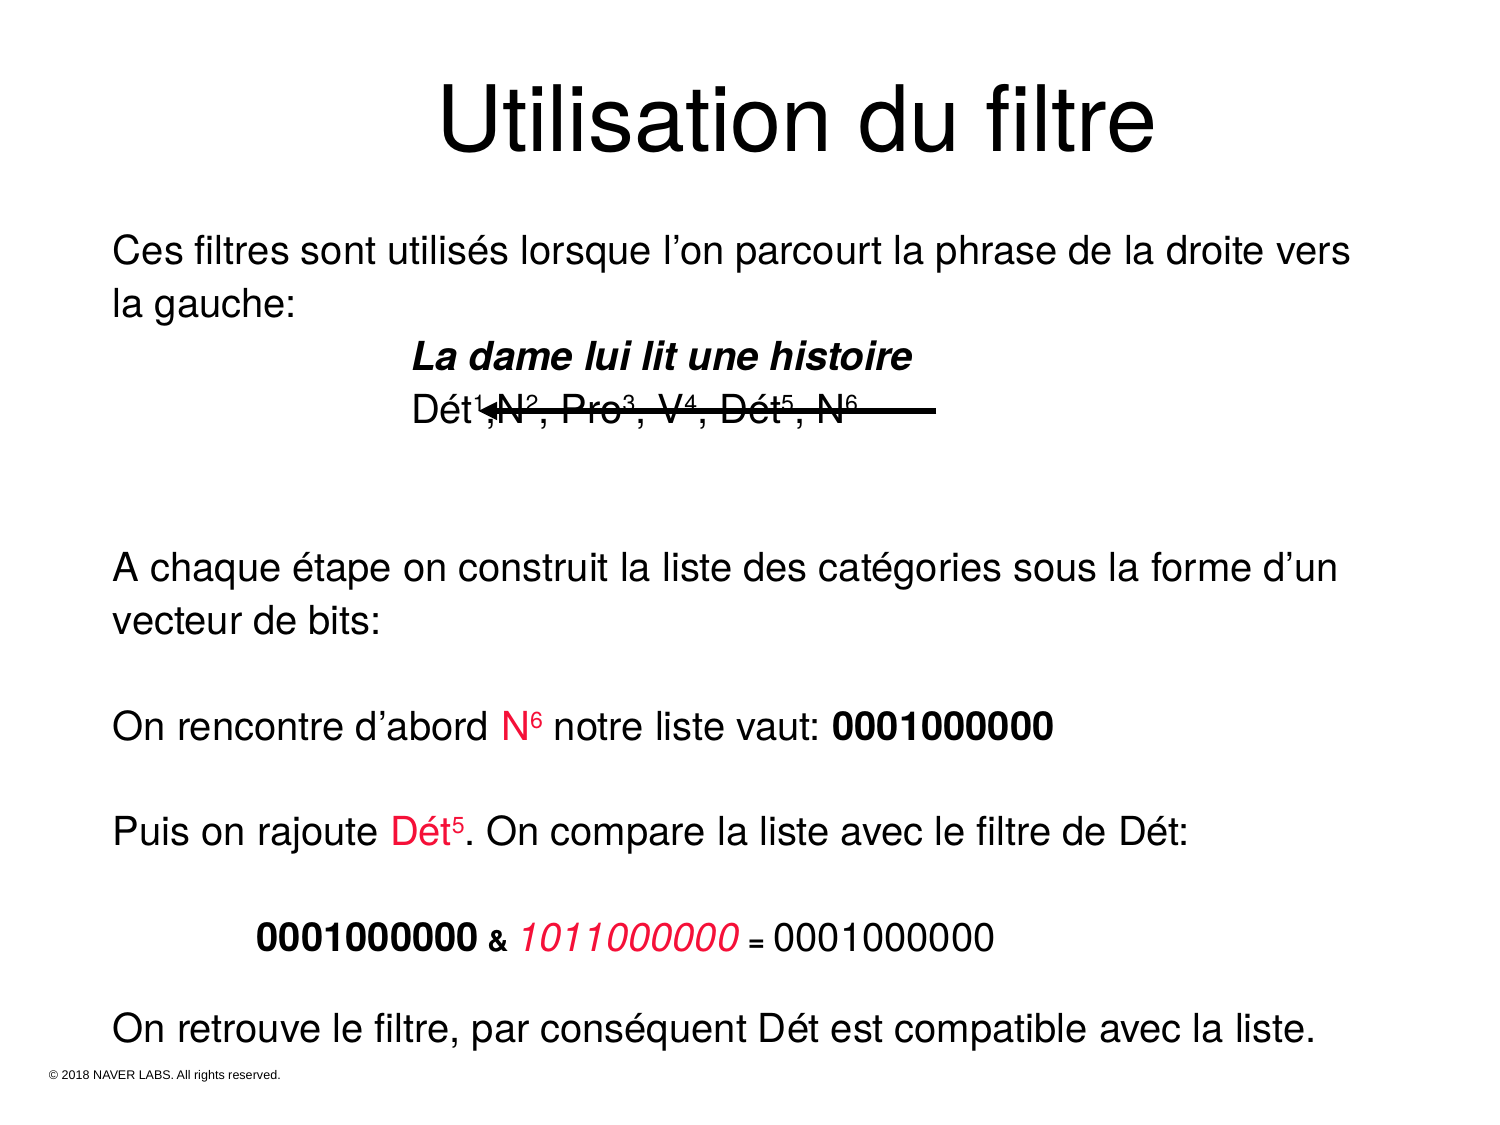

Utilisation du filtre
Ces filtres sont utilisés lorsque l’on parcourt la phrase de la droite vers la gauche:
   			              La dame lui lit une histoire
			              Dét1,N2, Pro3, V4, Dét5, N6

A chaque étape on construit la liste des catégories sous la forme d’un vecteur de bits:

On rencontre d’abord N6 notre liste vaut: 0001000000

Puis on rajoute Dét5. On compare la liste avec le filtre de Dét:

			0001000000 & 1011000000 = 0001000000

On retrouve le filtre, par conséquent Dét est compatible avec la liste.

14